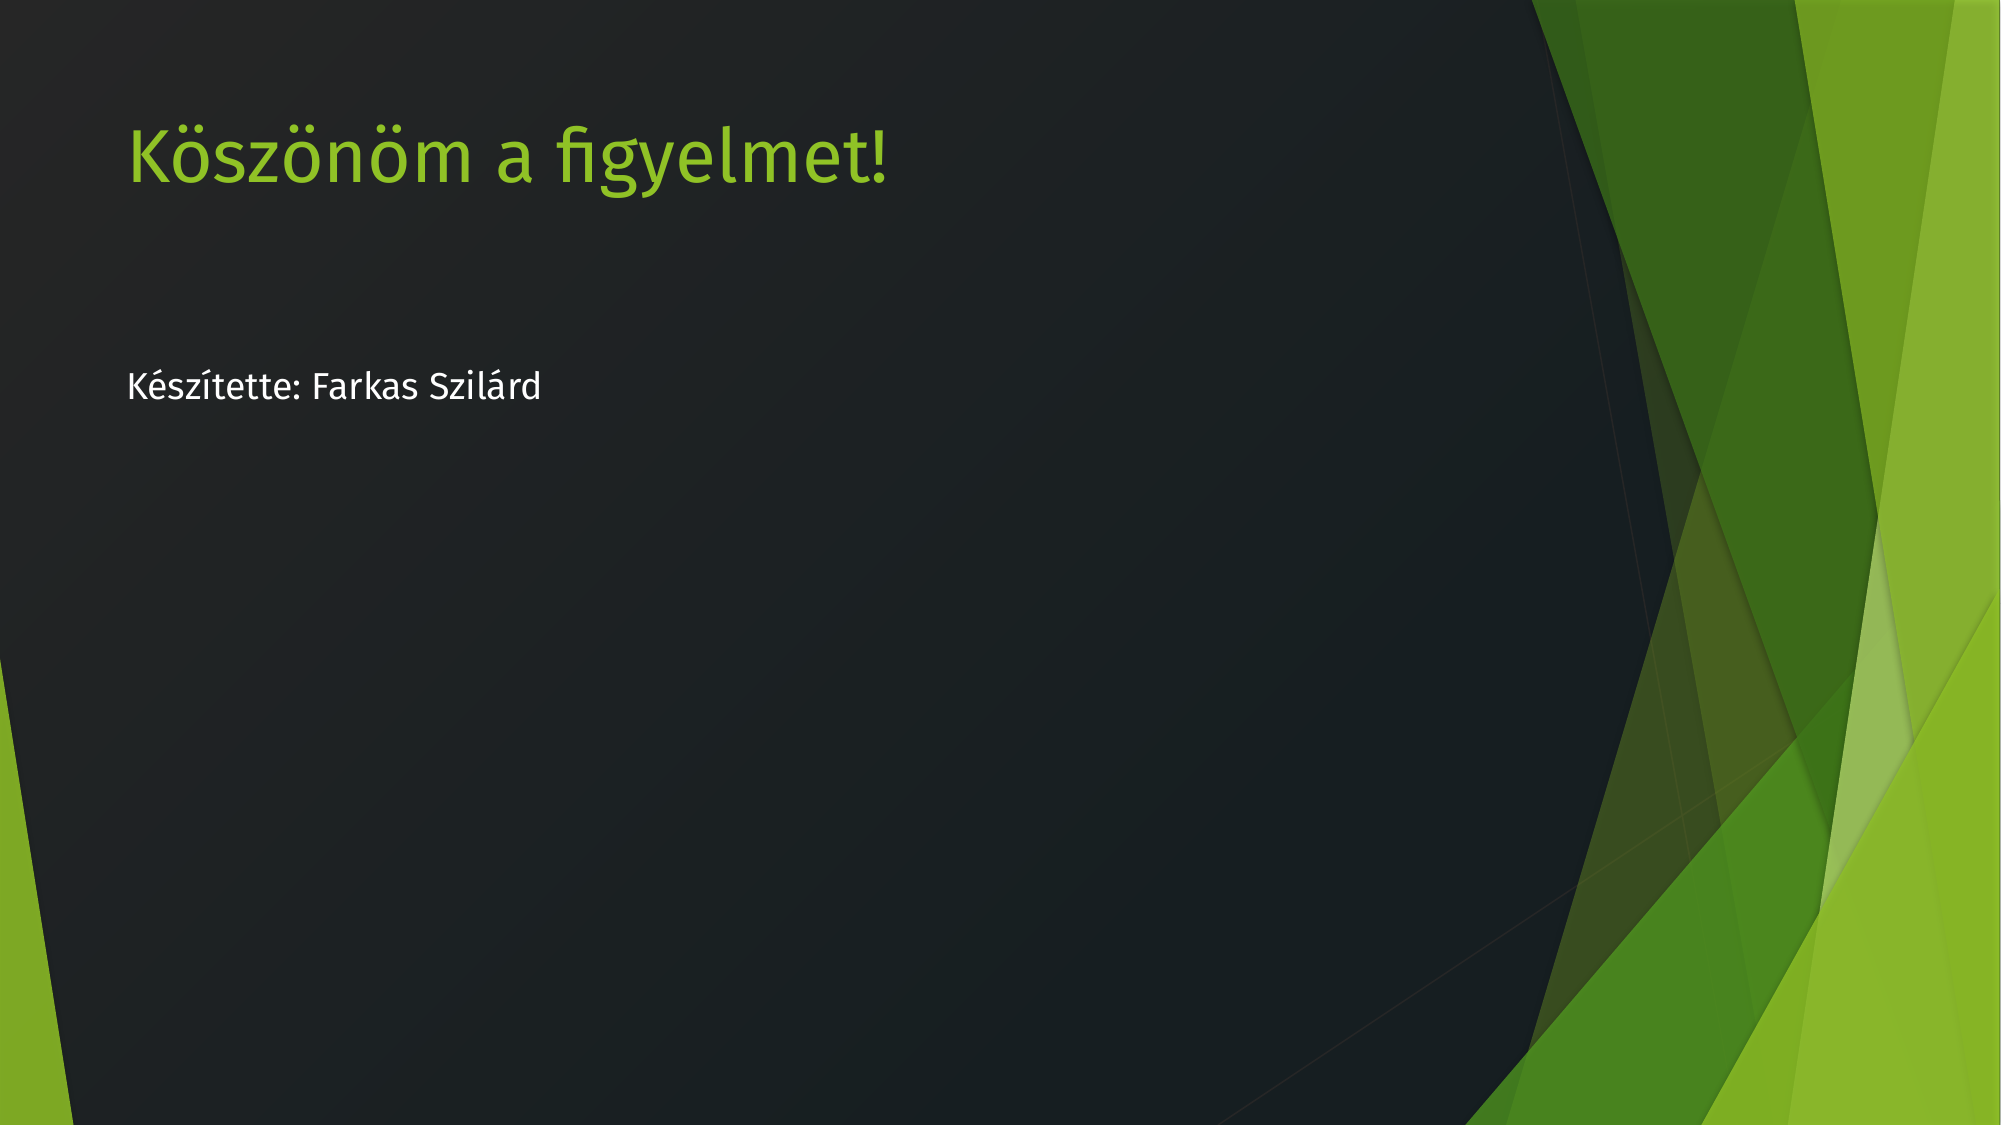

# Köszönöm a figyelmet!
Készítette: Farkas Szilárd